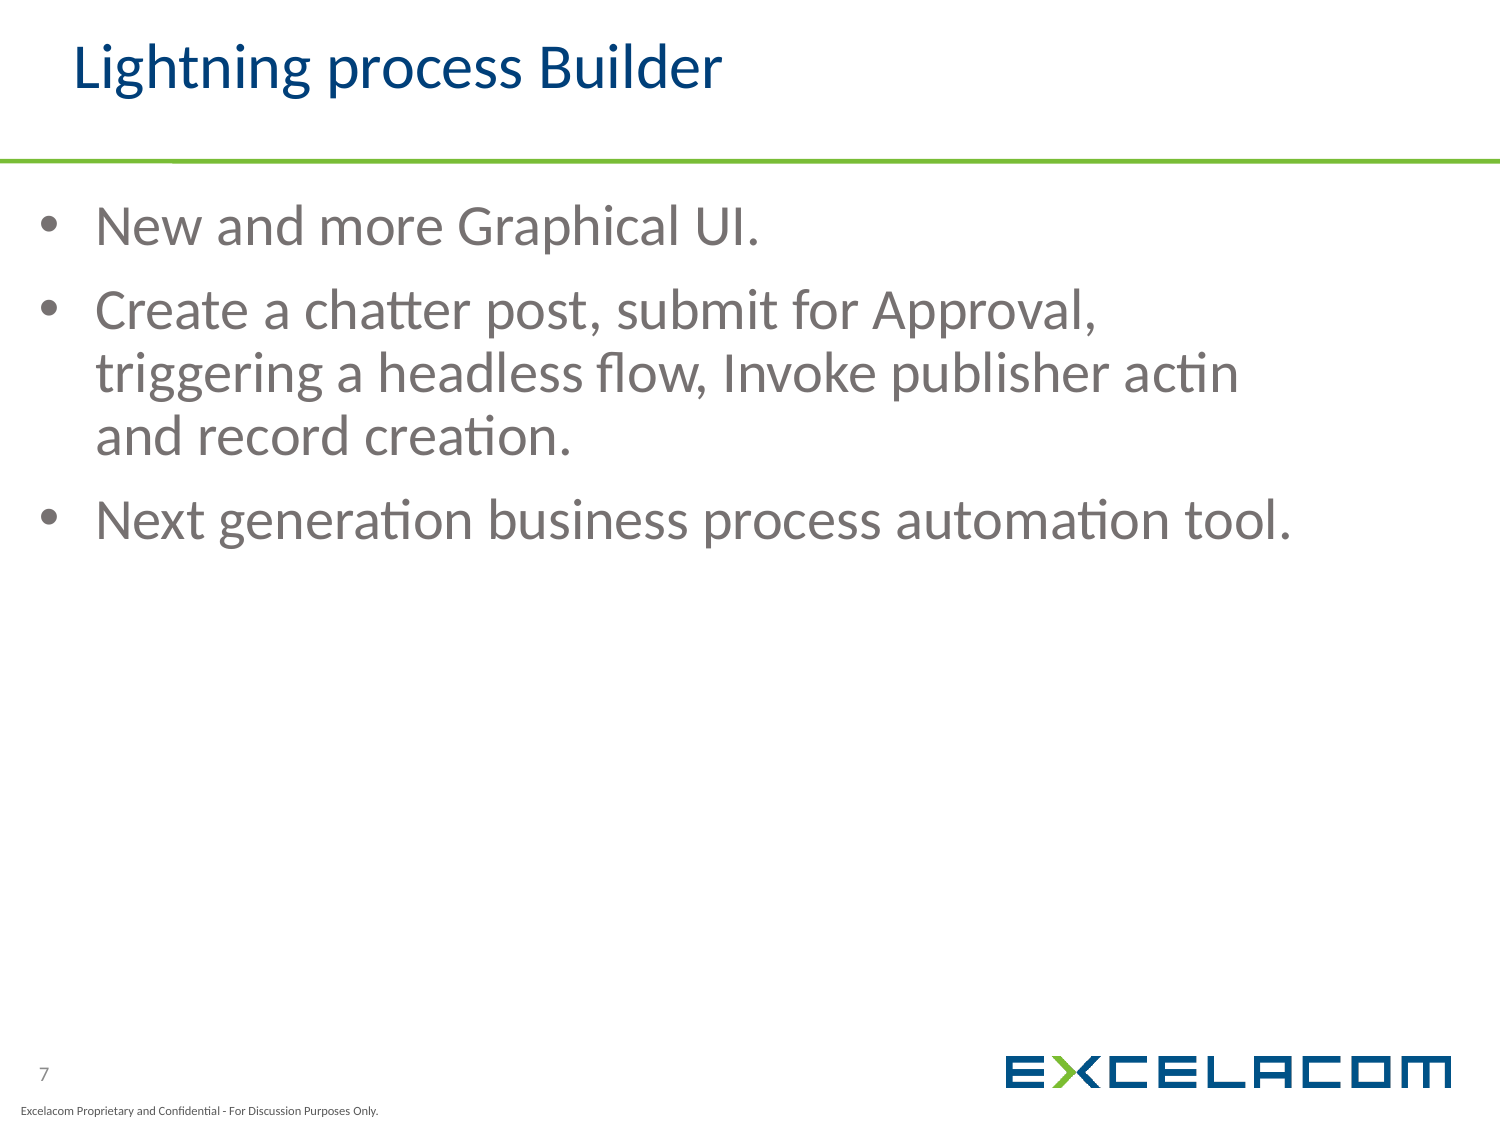

# Lightning process Builder
New and more Graphical UI.
Create a chatter post, submit for Approval, triggering a headless flow, Invoke publisher actin and record creation.
Next generation business process automation tool.

7